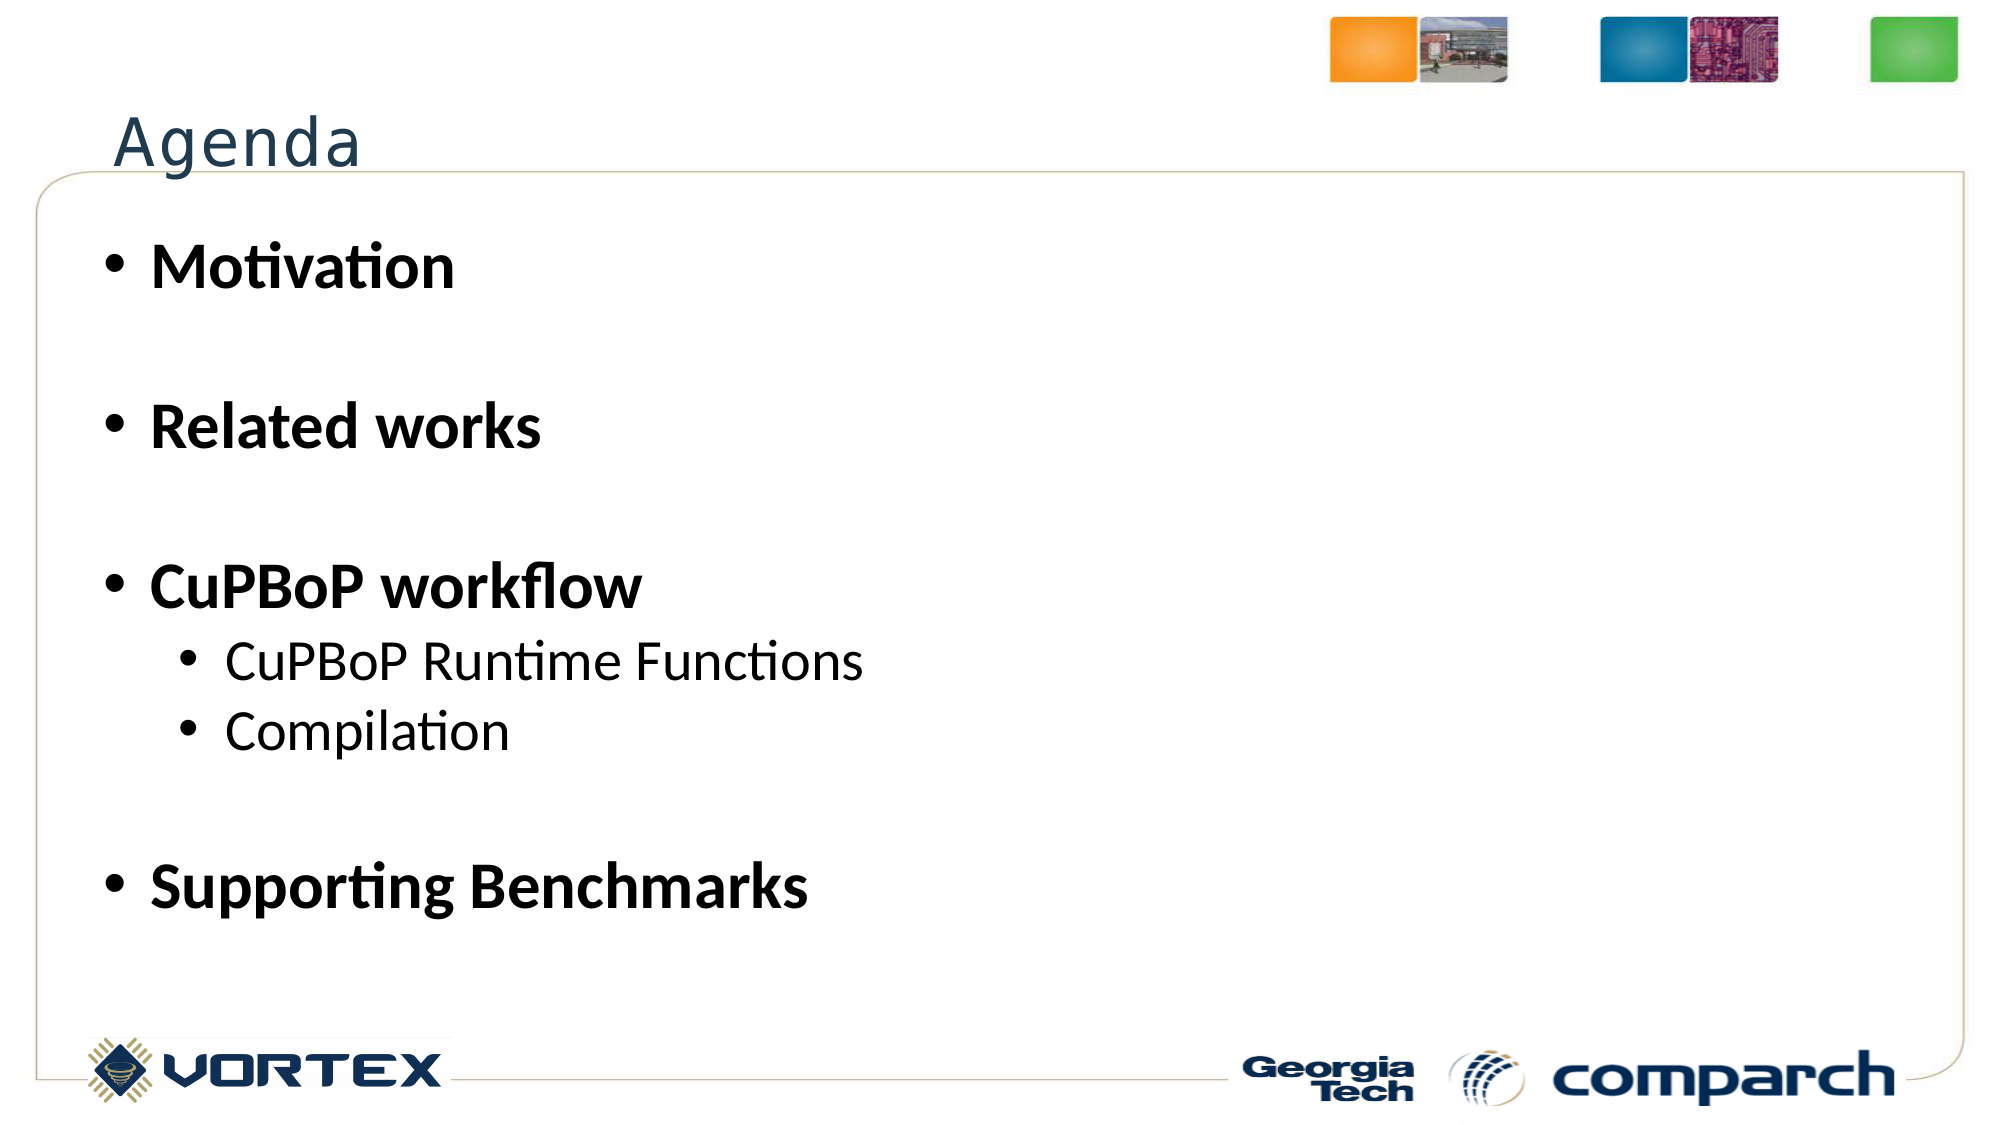

# Agenda
Motivation

Related works

CuPBoP workflow
CuPBoP Runtime Functions
Compilation

Supporting Benchmarks